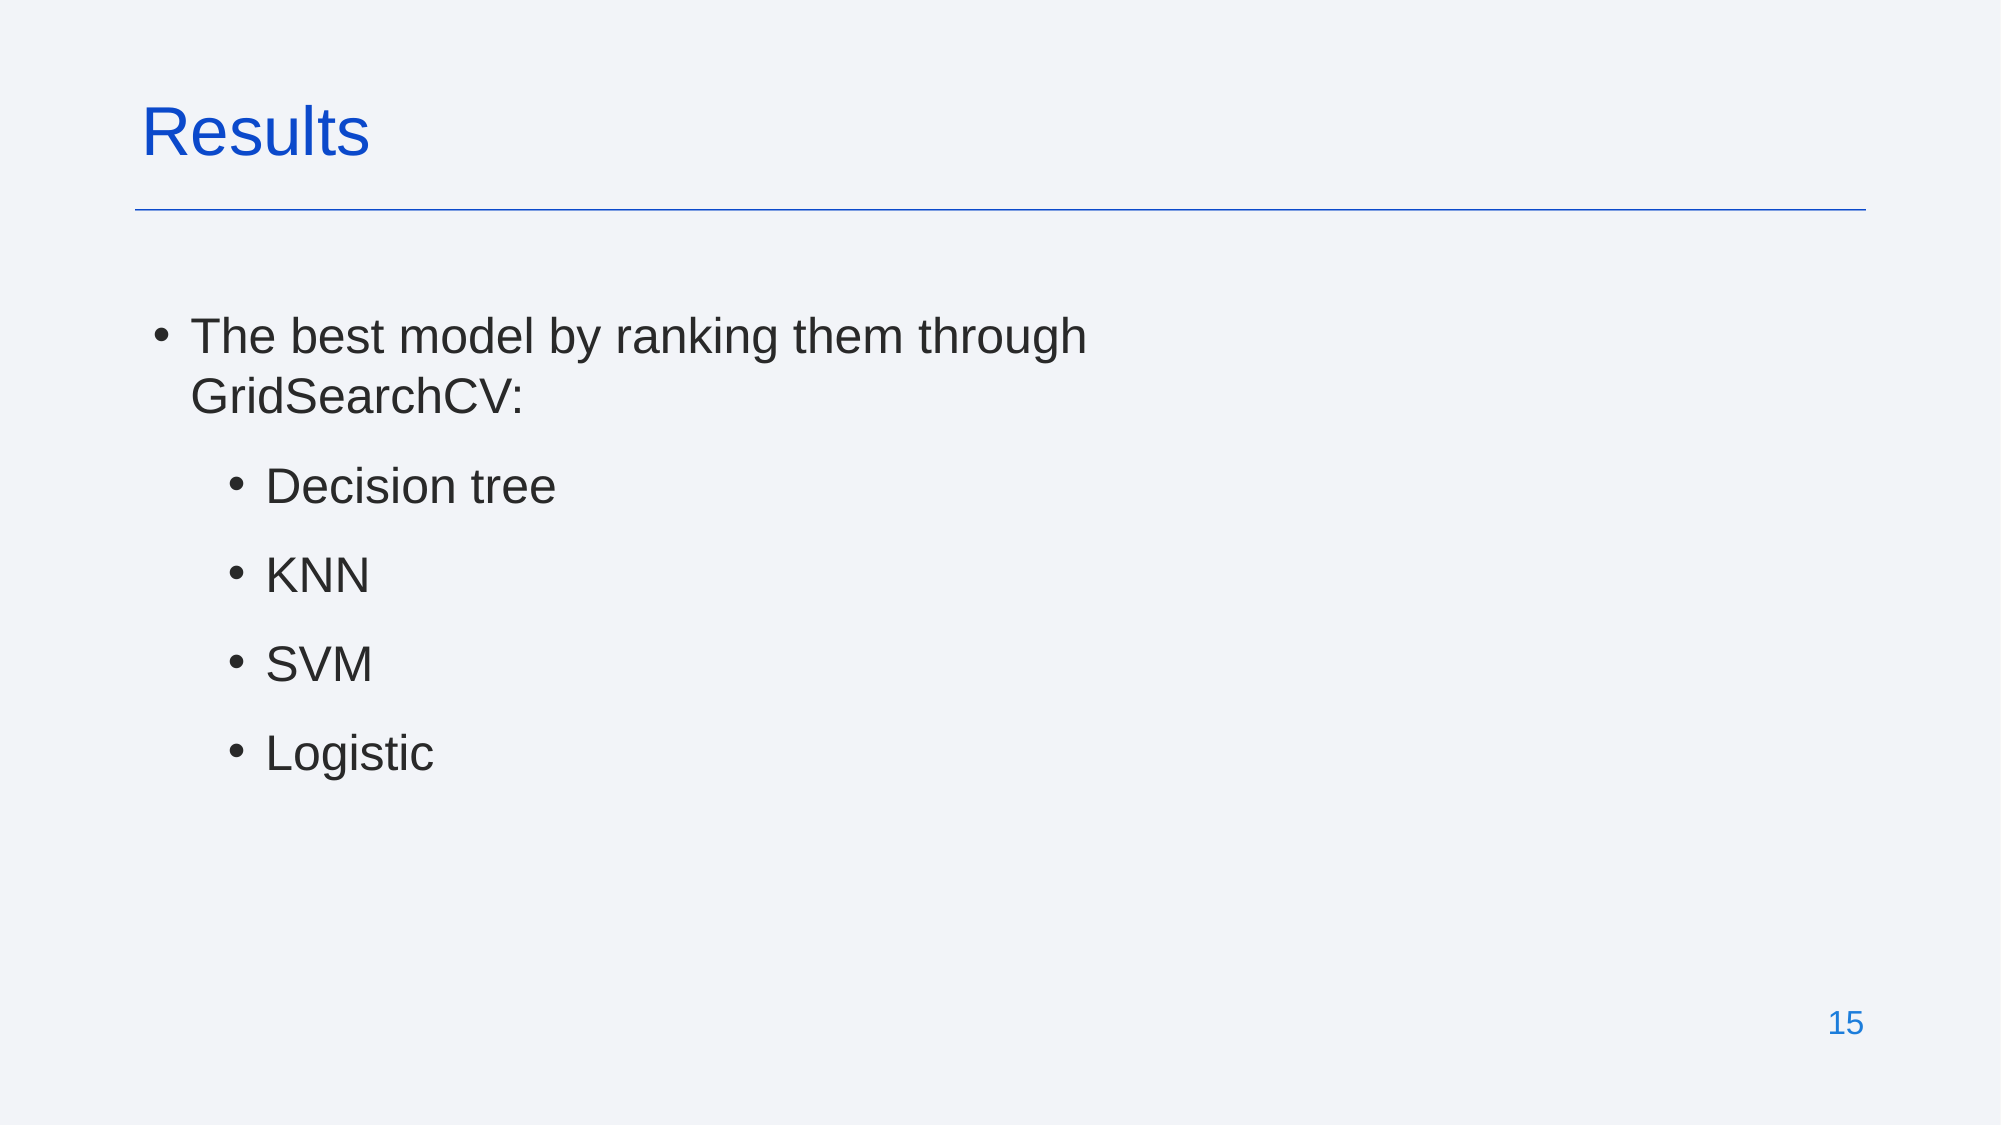

Results
The best model by ranking them through GridSearchCV:
Decision tree
KNN
SVM
Logistic

15